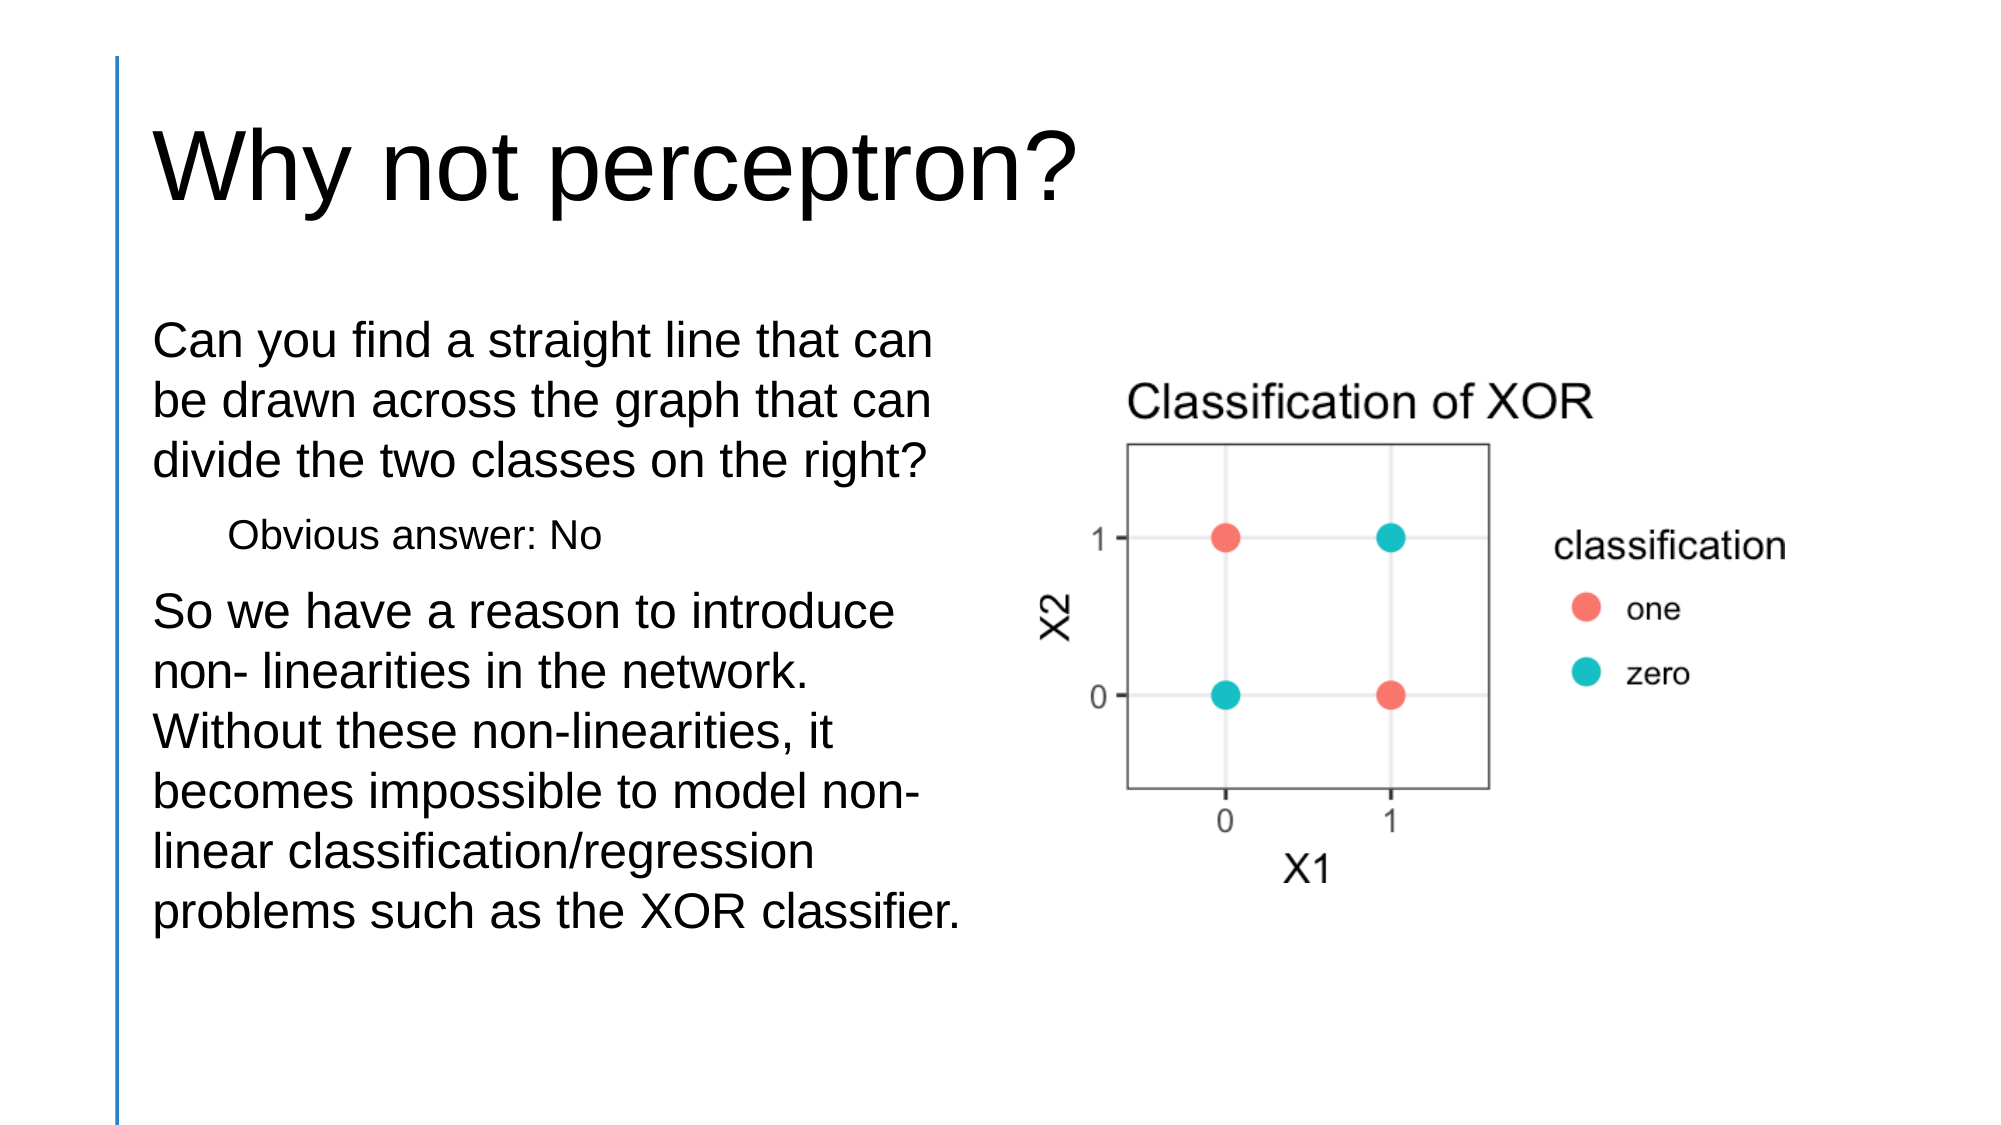

# Why not perceptron?
Can you find a straight line that can be drawn across the graph that can divide the two classes on the right?
Obvious answer: No
So we have a reason to introduce non- linearities in the network. Without these non-linearities, it becomes impossible to model non-linear classification/regression problems such as the XOR classifier.